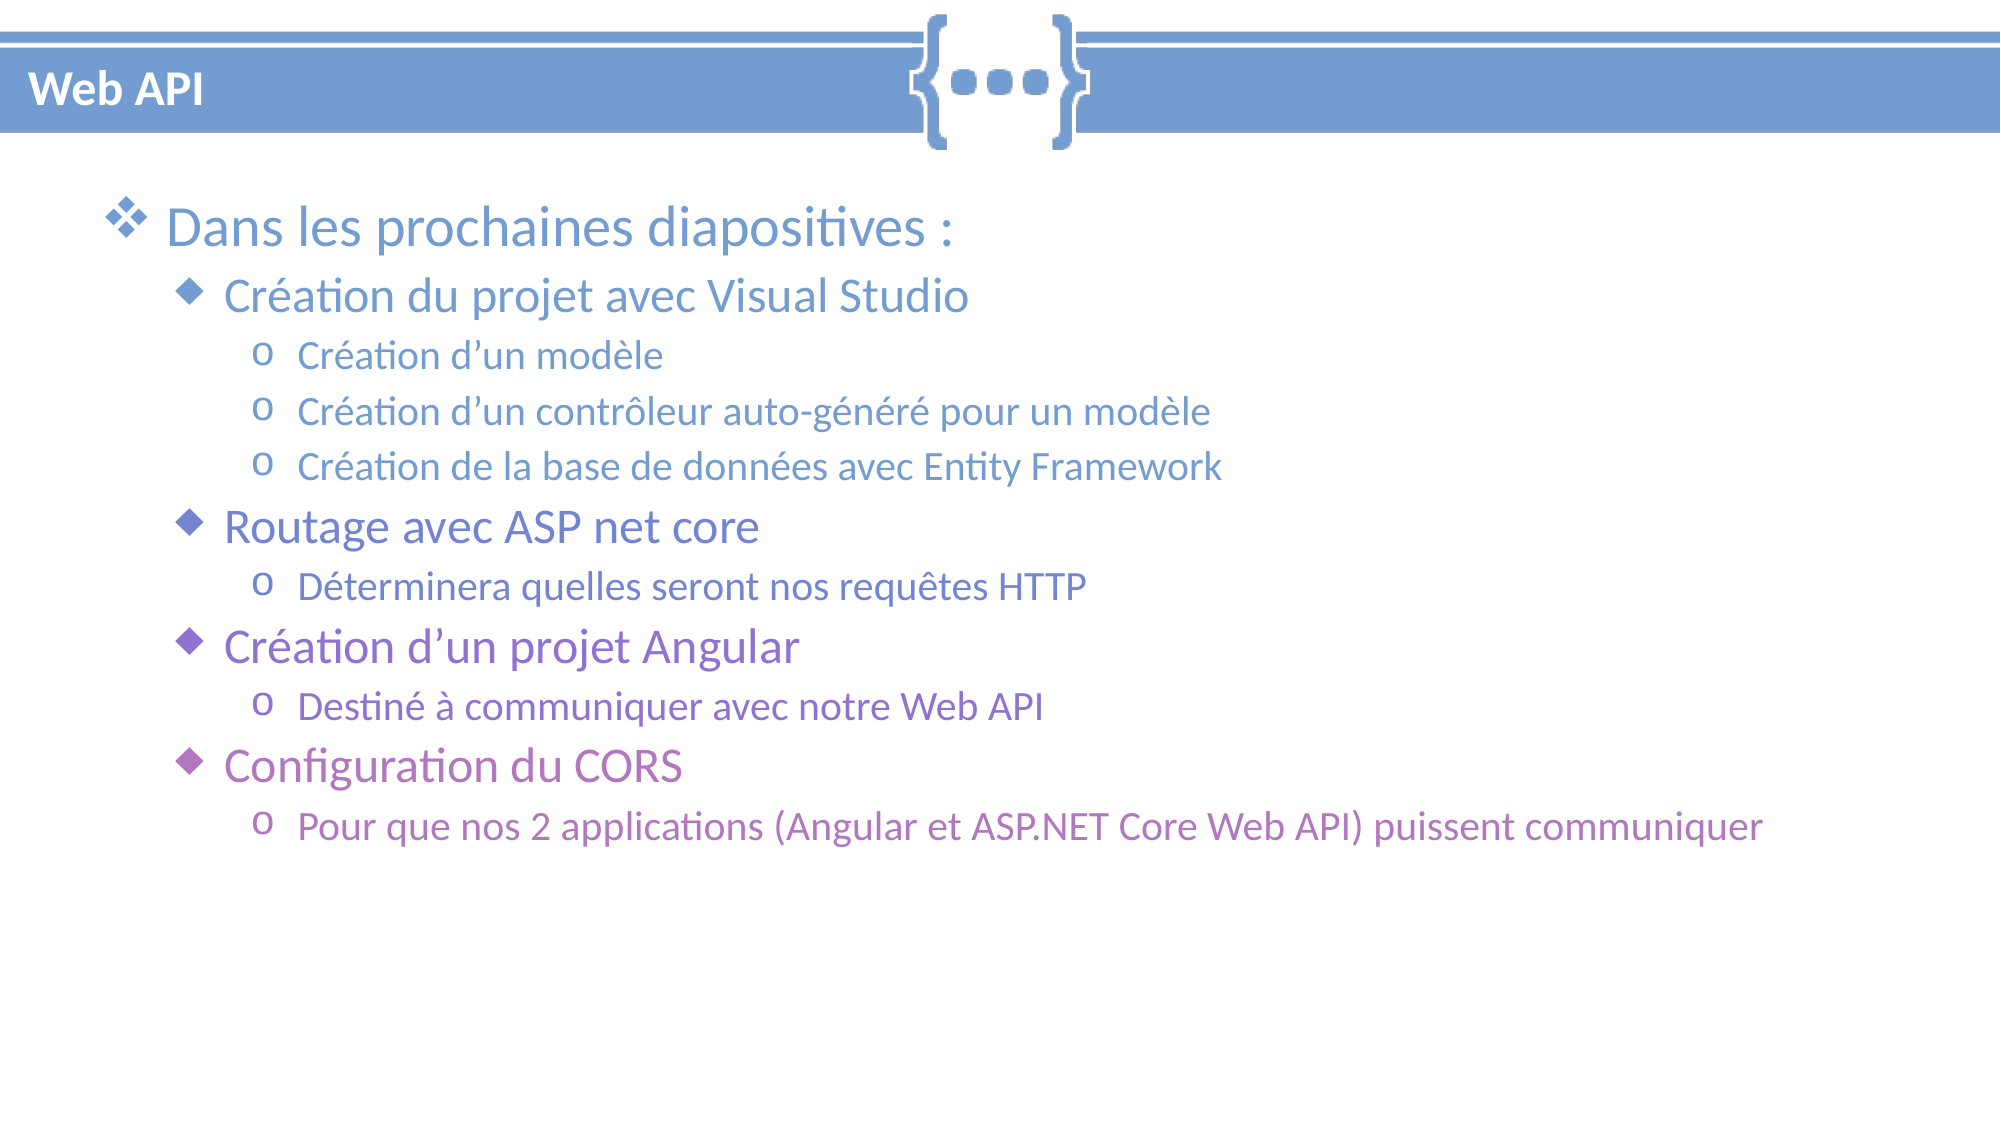

# Web API
 Dans les prochaines diapositives :
 Création du projet avec Visual Studio
 Création d’un modèle
 Création d’un contrôleur auto-généré pour un modèle
 Création de la base de données avec Entity Framework
 Routage avec ASP net core
 Déterminera quelles seront nos requêtes HTTP
 Création d’un projet Angular
 Destiné à communiquer avec notre Web API
 Configuration du CORS
 Pour que nos 2 applications (Angular et ASP.NET Core Web API) puissent communiquer